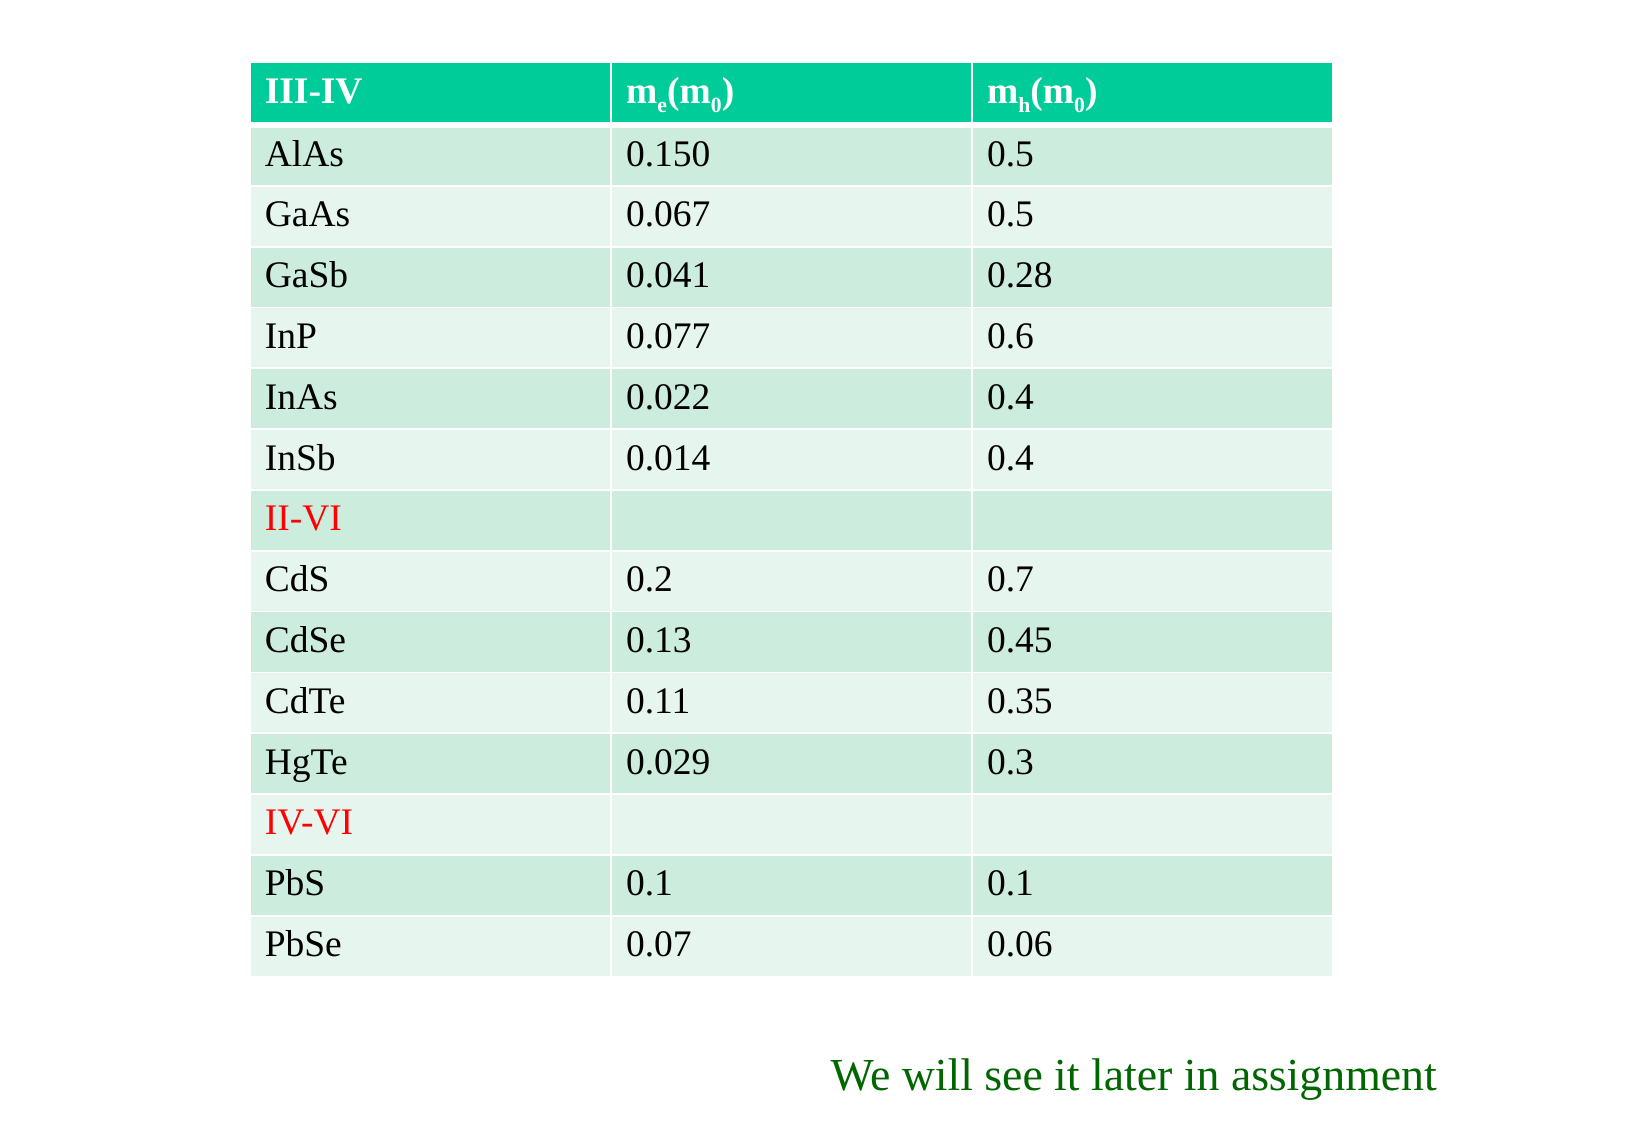

| III-IV | me(m0) | mh(m0) |
| --- | --- | --- |
| AlAs | 0.150 | 0.5 |
| GaAs | 0.067 | 0.5 |
| GaSb | 0.041 | 0.28 |
| InP | 0.077 | 0.6 |
| InAs | 0.022 | 0.4 |
| InSb | 0.014 | 0.4 |
| II-VI |  |  |
| CdS | 0.2 | 0.7 |
| CdSe | 0.13 | 0.45 |
| CdTe | 0.11 | 0.35 |
| HgTe | 0.029 | 0.3 |
| IV-VI |  |  |
| PbS | 0.1 | 0.1 |
| PbSe | 0.07 | 0.06 |

79
We will see it later in assignment